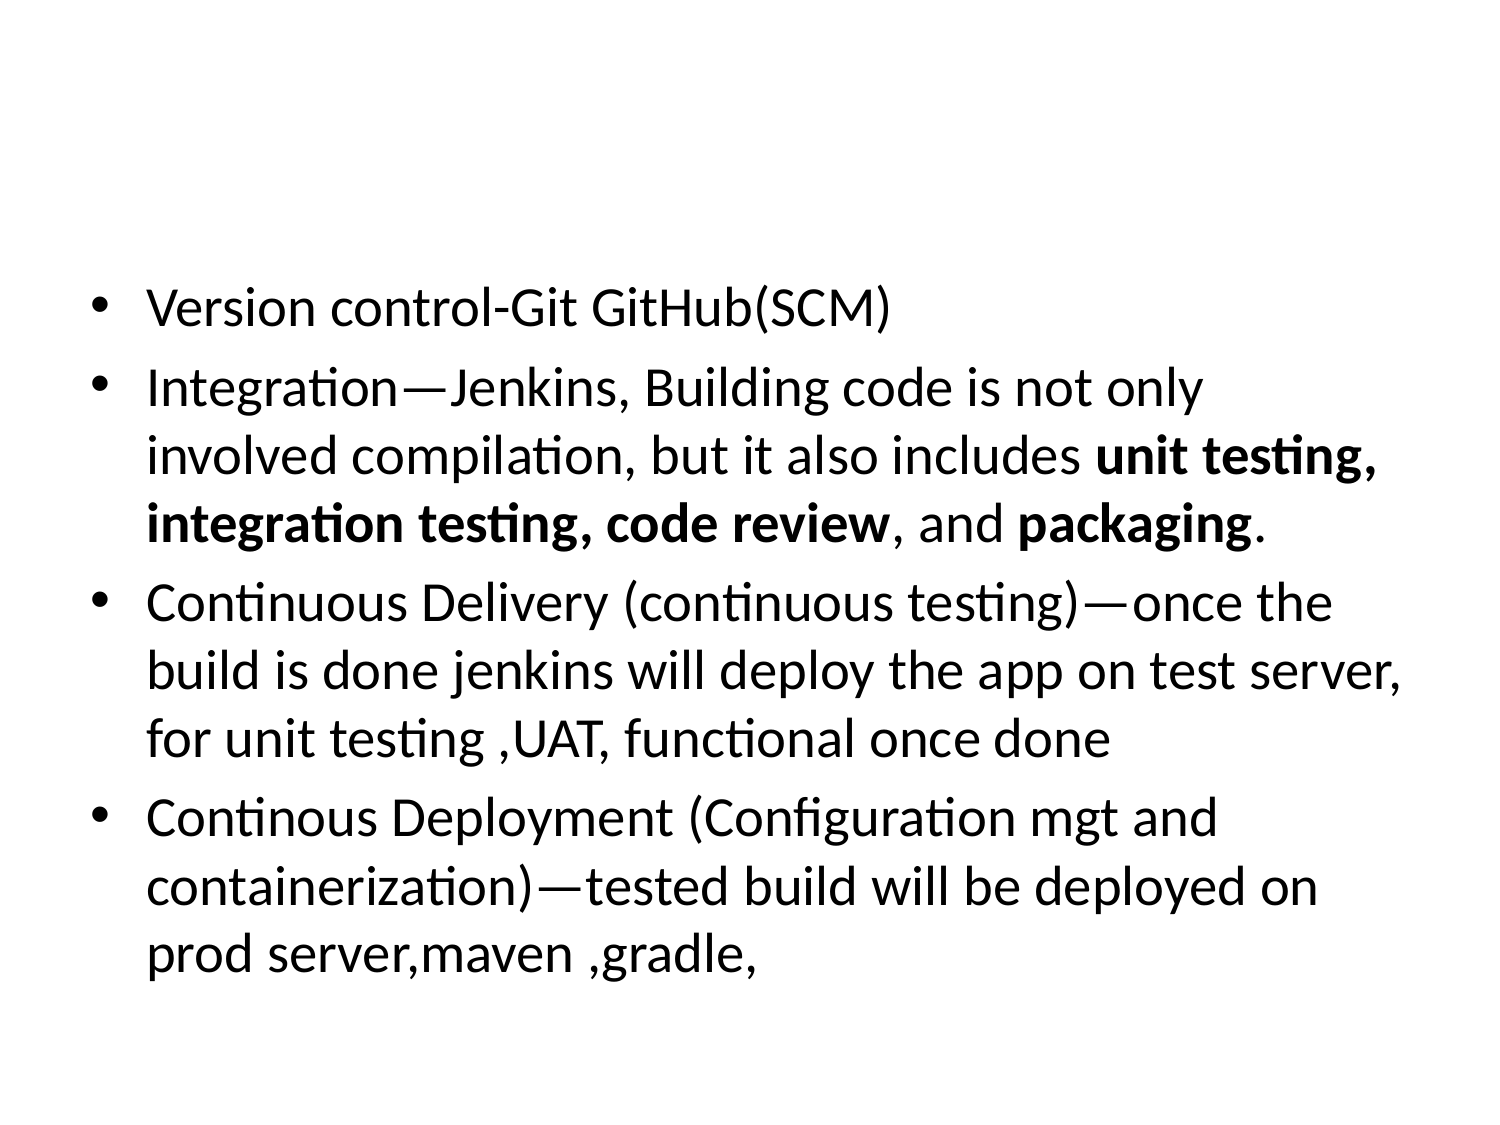

#
Version control-Git GitHub(SCM)
Integration—Jenkins, Building code is not only involved compilation, but it also includes unit testing, integration testing, code review, and packaging.
Continuous Delivery (continuous testing)—once the build is done jenkins will deploy the app on test server, for unit testing ,UAT, functional once done
Continous Deployment (Configuration mgt and containerization)—tested build will be deployed on prod server,maven ,gradle,